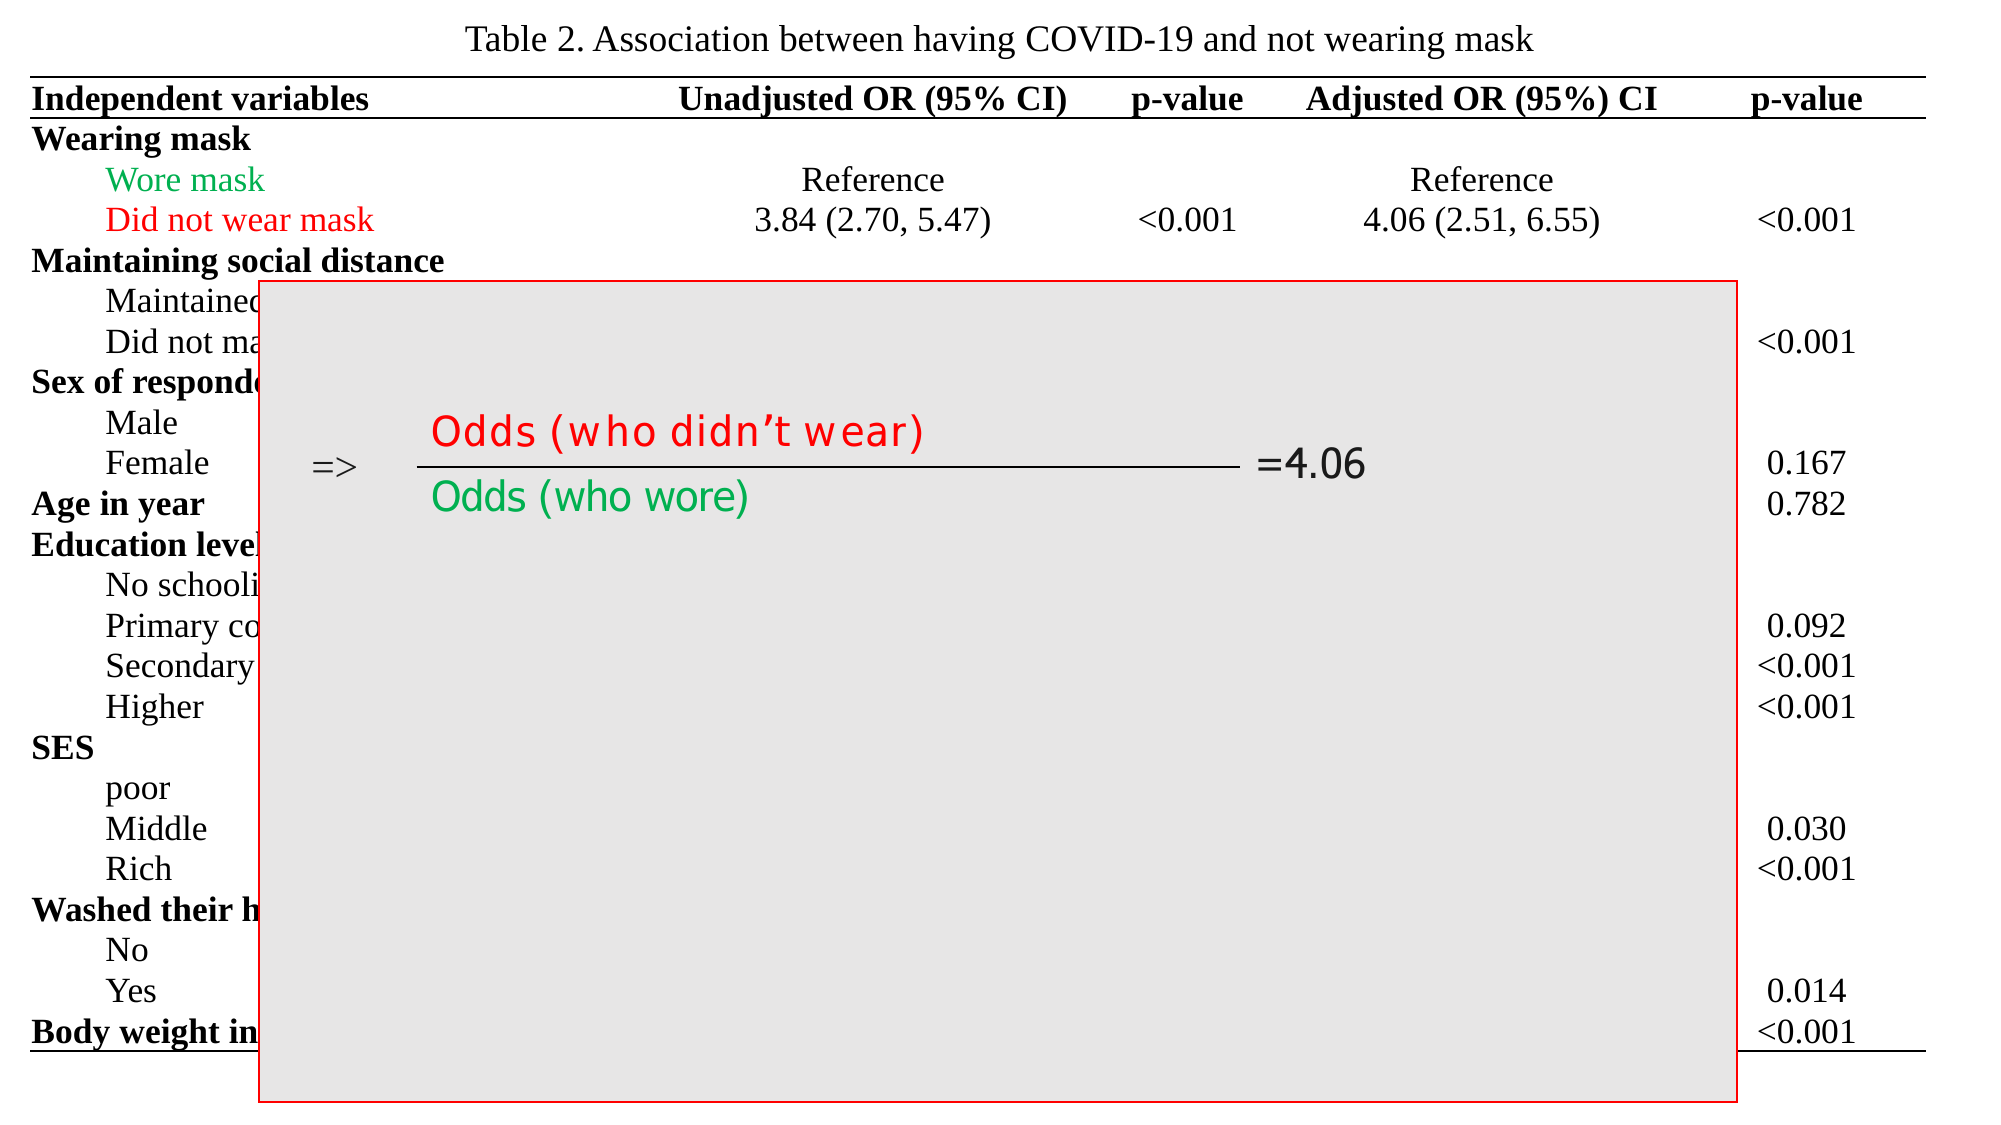

Table 2. Association between having COVID-19 and not wearing mask
| Independent variables |  | Unadjusted OR (95% CI) | p-value | Adjusted OR (95%) CI | p-value |
| --- | --- | --- | --- | --- | --- |
| Wearing mask |  |  |  |  |  |
|  | Wore mask | Reference |  | Reference |  |
|  | Did not wear mask | 3.84 (2.70, 5.47) | <0.001 | 4.06 (2.51, 6.55) | <0.001 |
| Maintaining social distance |  |  |  |  |  |
|  | Maintained social distance | Reference |  | Reference |  |
|  | Did not maintain social distance | 3.15 (2.22, 4.47) | <0.001 | 2.61 (1.62, 4.2) | <0.001 |
| Sex of respondence |  |  |  |  |  |
|  | Male | Reference |  | Reference |  |
|  | Female | 0.76 (0.54, 1.06) | 0.105 | 0.72 (0.45, 1.15) | 0.167 |
| Age in year |  | 0.99 (0.98, 1.01) | 0.44 | 1.00 (0.98, 1.02) | 0.782 |
| Education level |  |  |  |  |  |
|  | No schooling | Reference |  | Reference |  |
|  | Primary complete | 1.71 (1.03, 2.83) | 0.038 | 1.80 (0.91, 3.55) | 0.092 |
|  | Secondary complete | 4.34 (2.57, 7.32) | <0.001 | 3.67 (1.82, 7.40) | <0.001 |
|  | Higher | 12.0 (5.38, 26.76) | 0.001 | 8.43 (3.13, 22.7) | <0.001 |
| SES |  |  |  |  |  |
|  | poor | Reference |  | Reference |  |
|  | Middle | 2.15 (1.36, 3.39) | <0.001 | 1.97 (1.07, 3.65) | 0.030 |
|  | Rich | 5.20 (3.15, 8.58) | <0.001 | 4.54 (2.32, 8.90) | <0.001 |
| Washed their hand |  |  |  |  |  |
|  | No | Reference |  | Reference |  |
|  | Yes | 0.57 (0.40, 0.80) | <0.001 | 0.55 (0.34, 0.88) | 0.014 |
| Body weight in kg |  | 1.16 (1.13, 1.19) | <0.001 | 1.15 (1.11, 1.18) | <0.001 |

| => | Odds (who didn’t wear) | =4.06 |
| --- | --- | --- |
|  | Odds (who wore) |  |